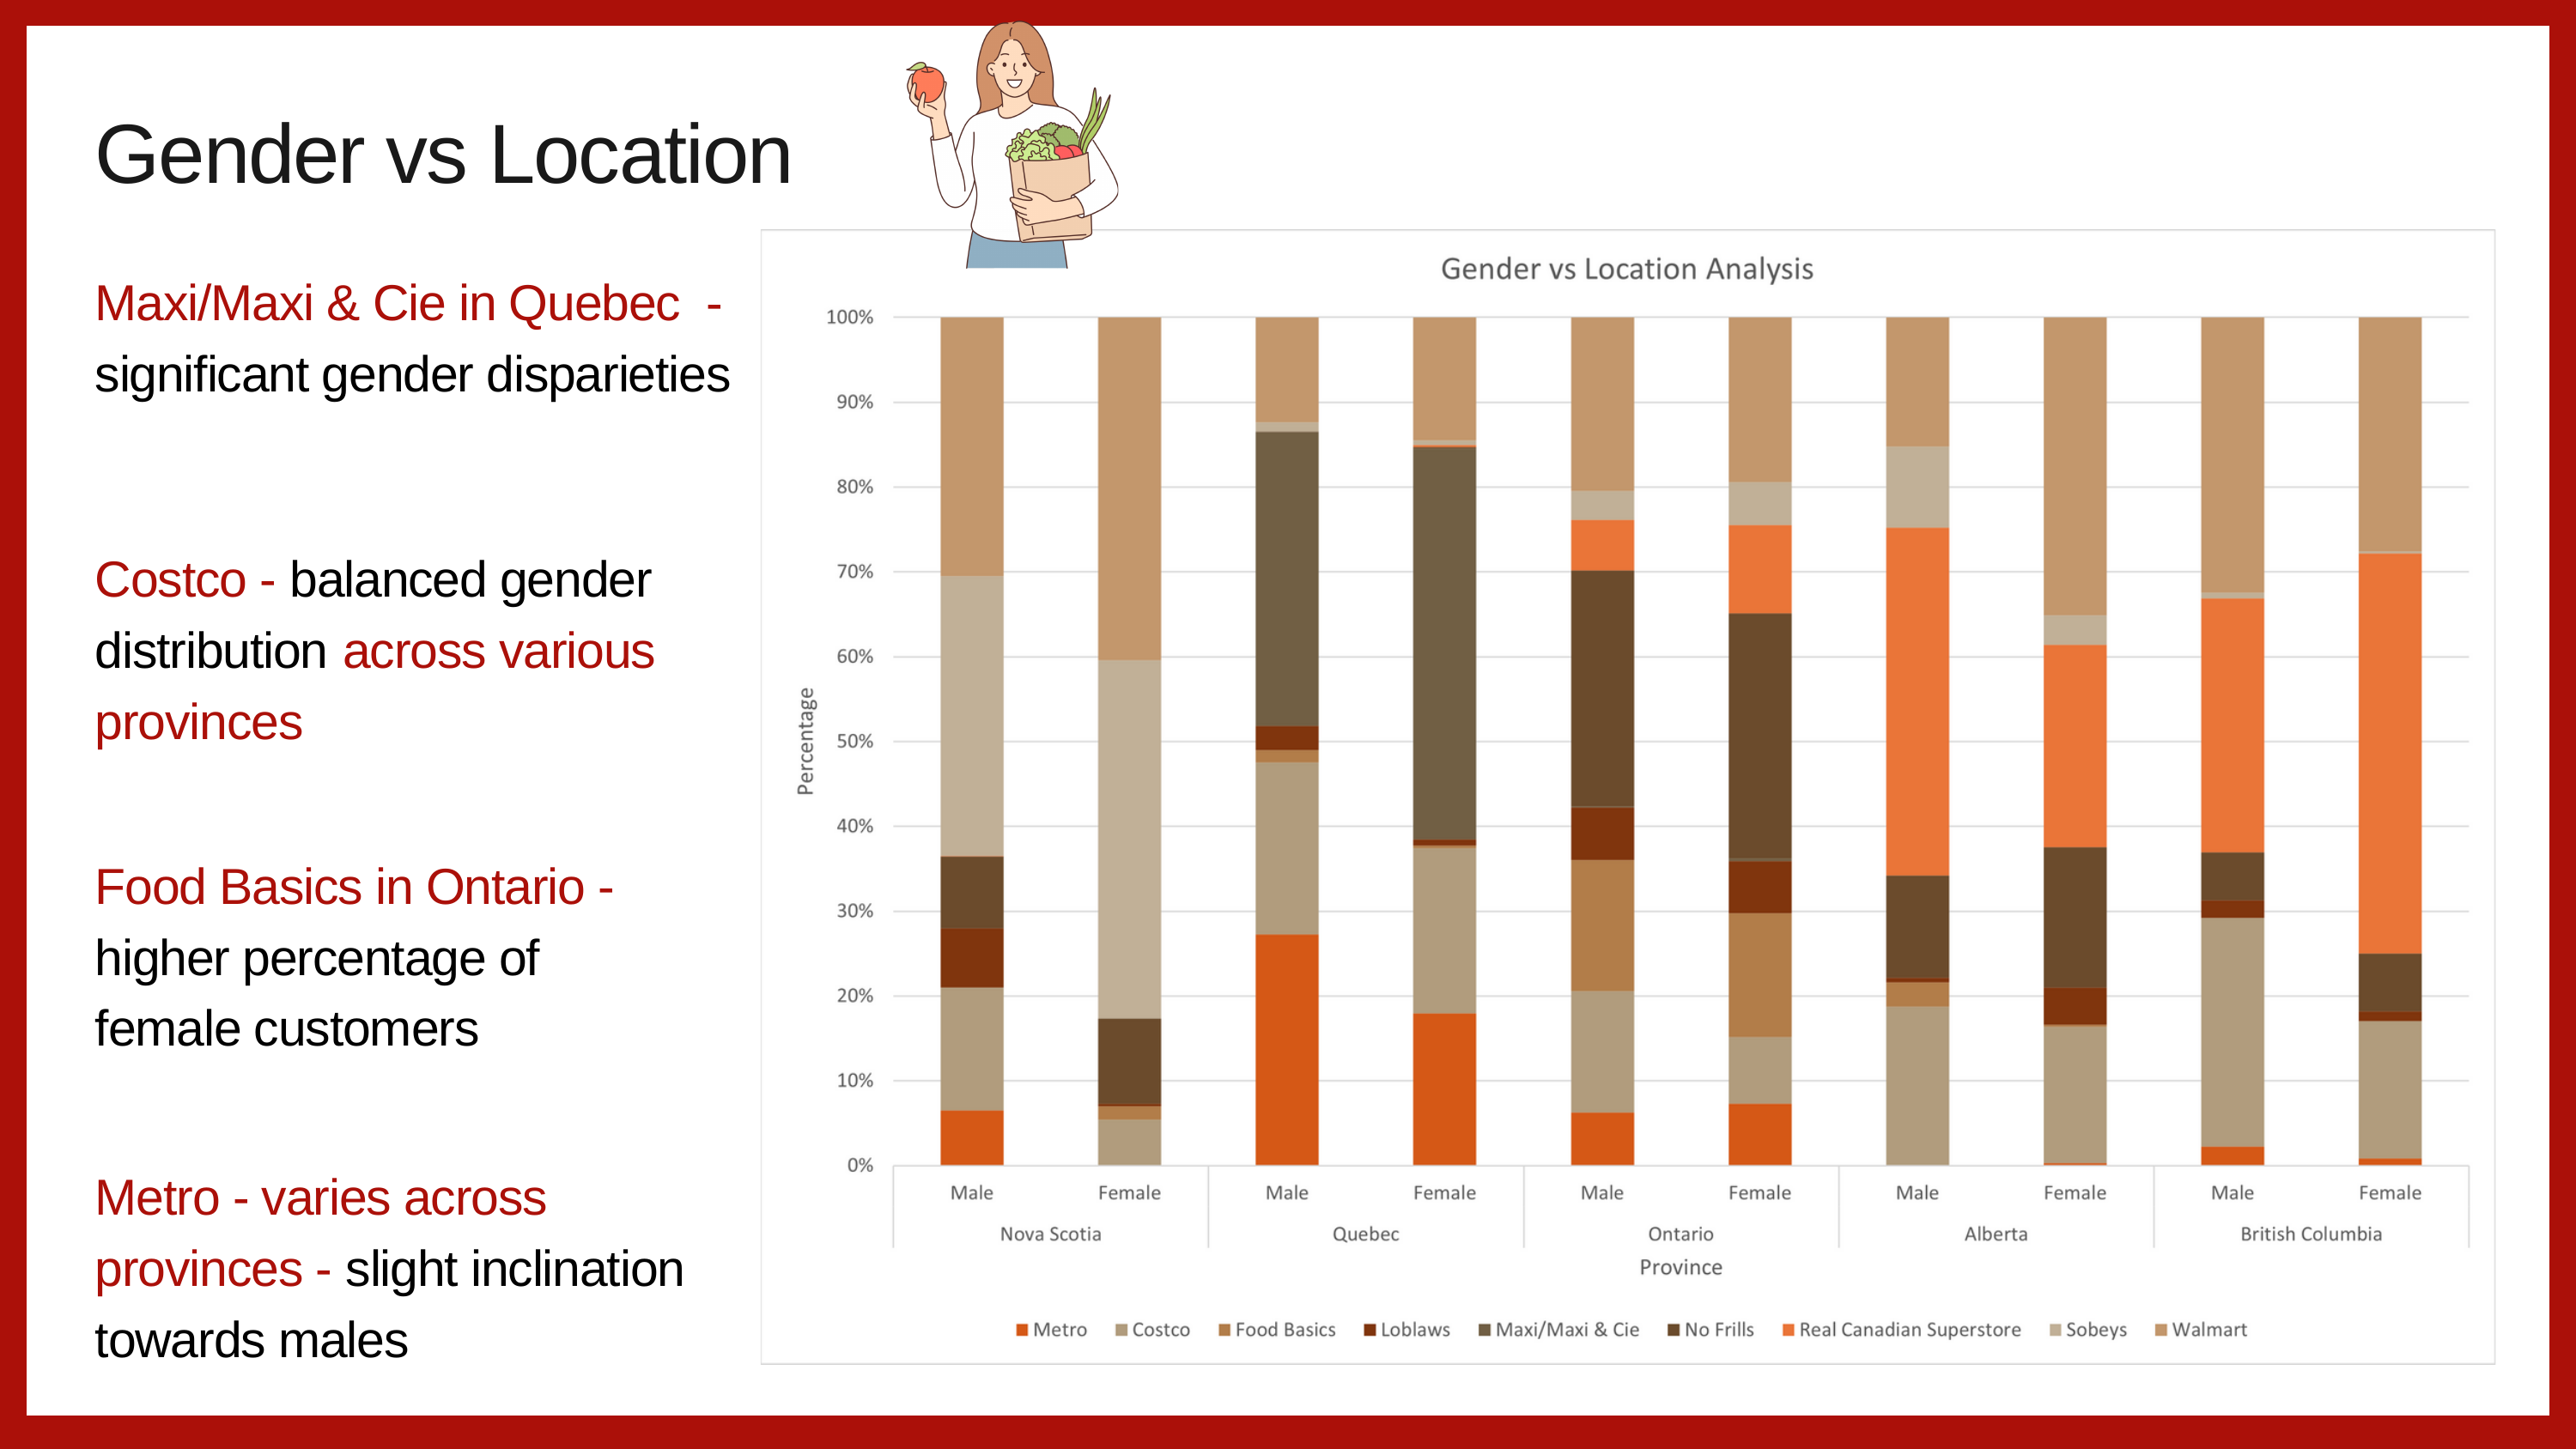

Gender vs Location

Maxi/Maxi & Cie in Quebec  - significant gender disparieties
Costco - balanced gender distribution across various provinces
Food Basics in Ontario - higher percentage of female customers
Metro - varies across provinces - slight inclination towards males